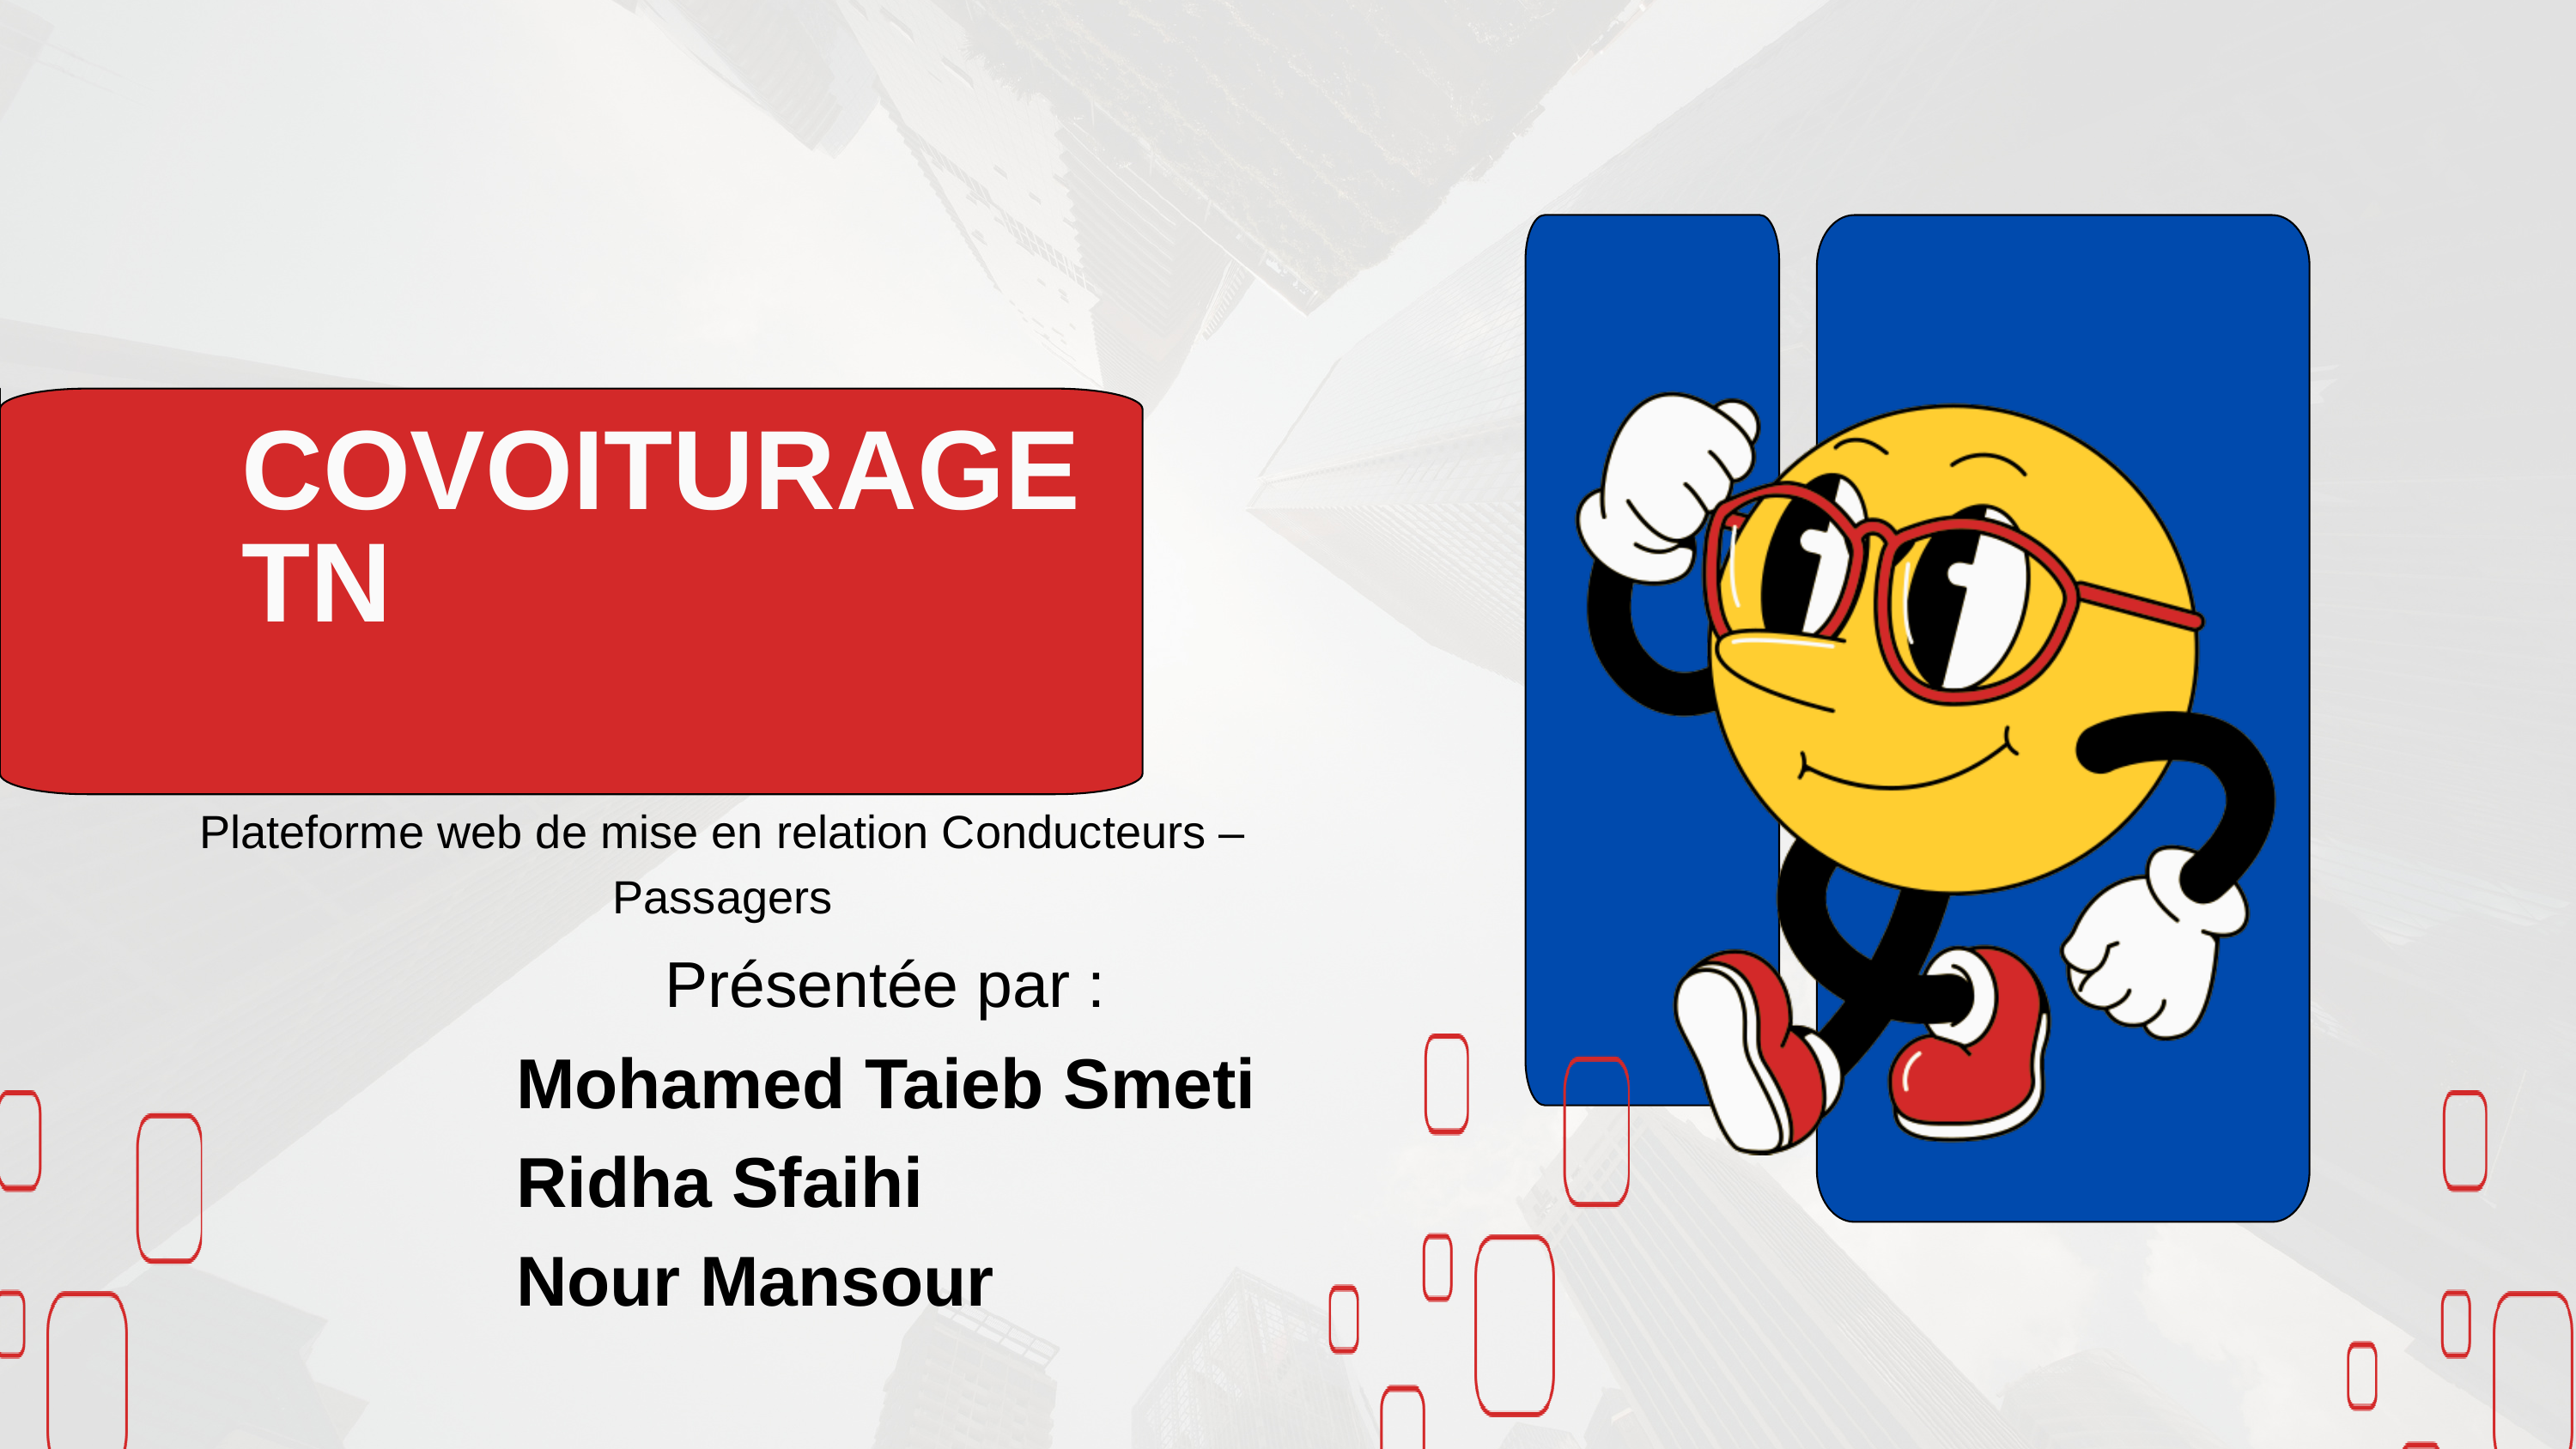

COVOITURAGE TN
Plateforme web de mise en relation Conducteurs – Passagers
Présentée par :
Mohamed Taieb Smeti
Ridha Sfaihi
Nour Mansour